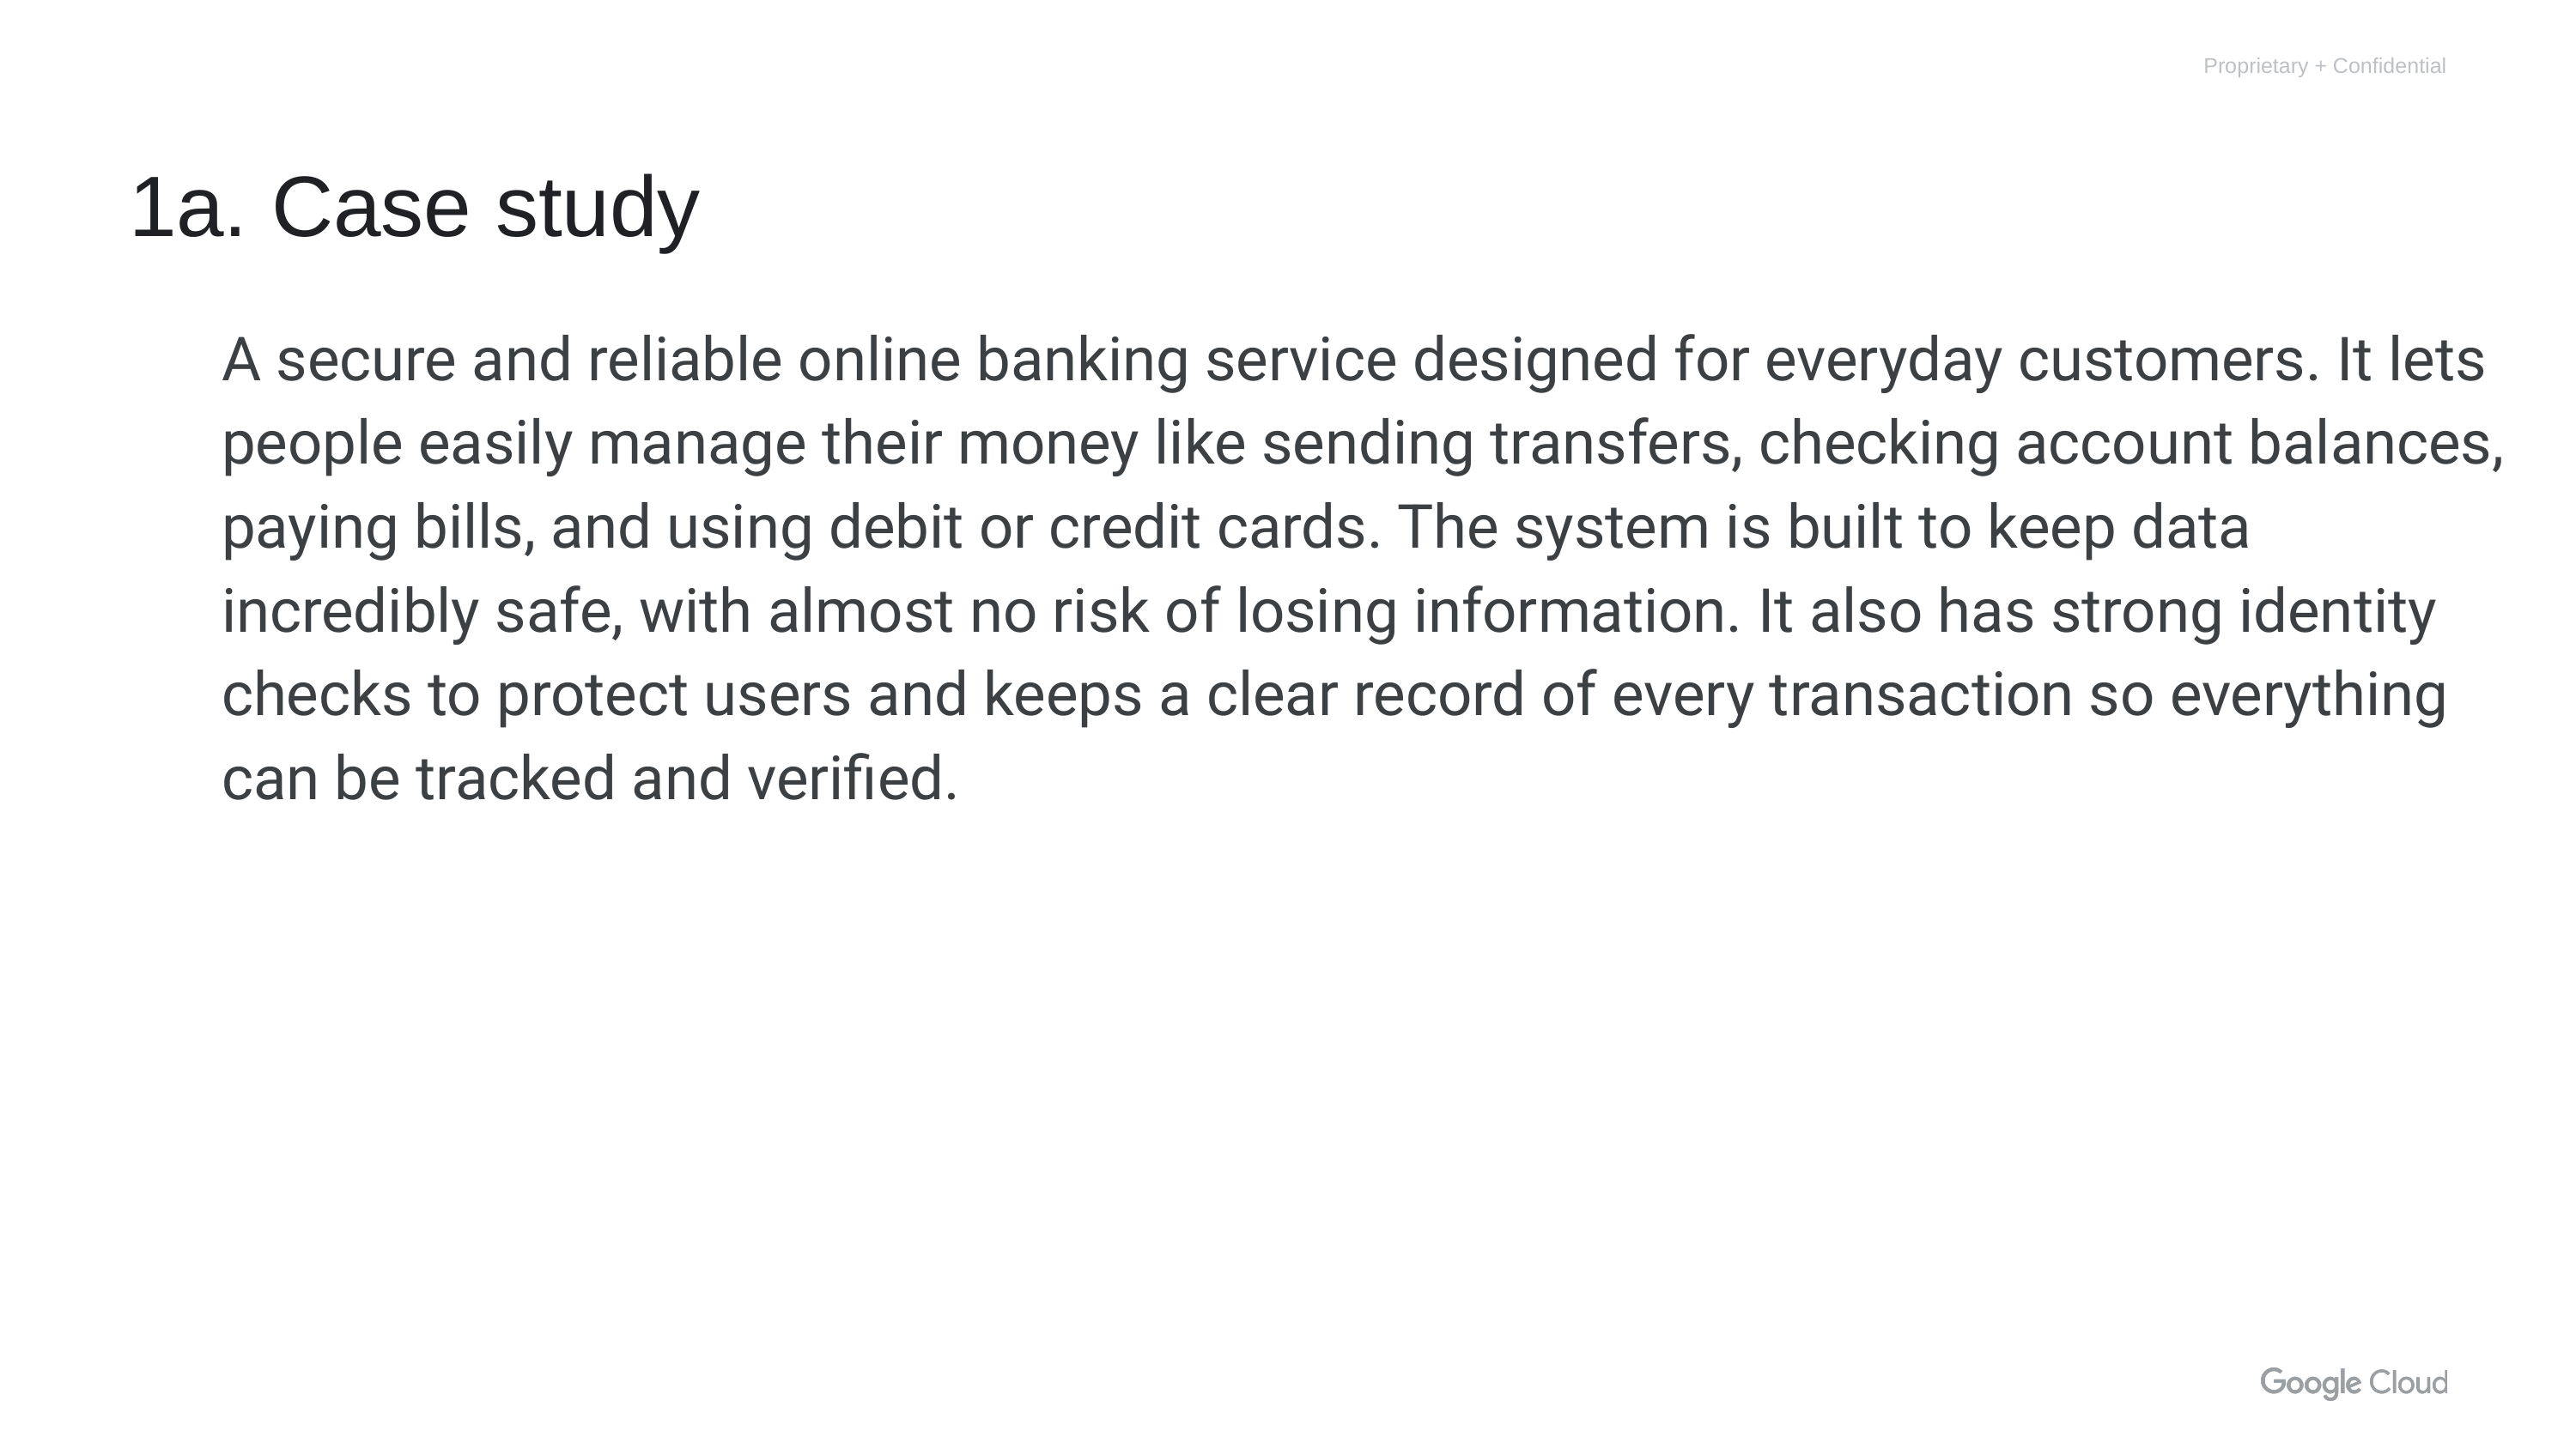

# 1a. Case study
A secure and reliable online banking service designed for everyday customers. It lets people easily manage their money like sending transfers, checking account balances, paying bills, and using debit or credit cards. The system is built to keep data incredibly safe, with almost no risk of losing information. It also has strong identity checks to protect users and keeps a clear record of every transaction so everything can be tracked and verified.